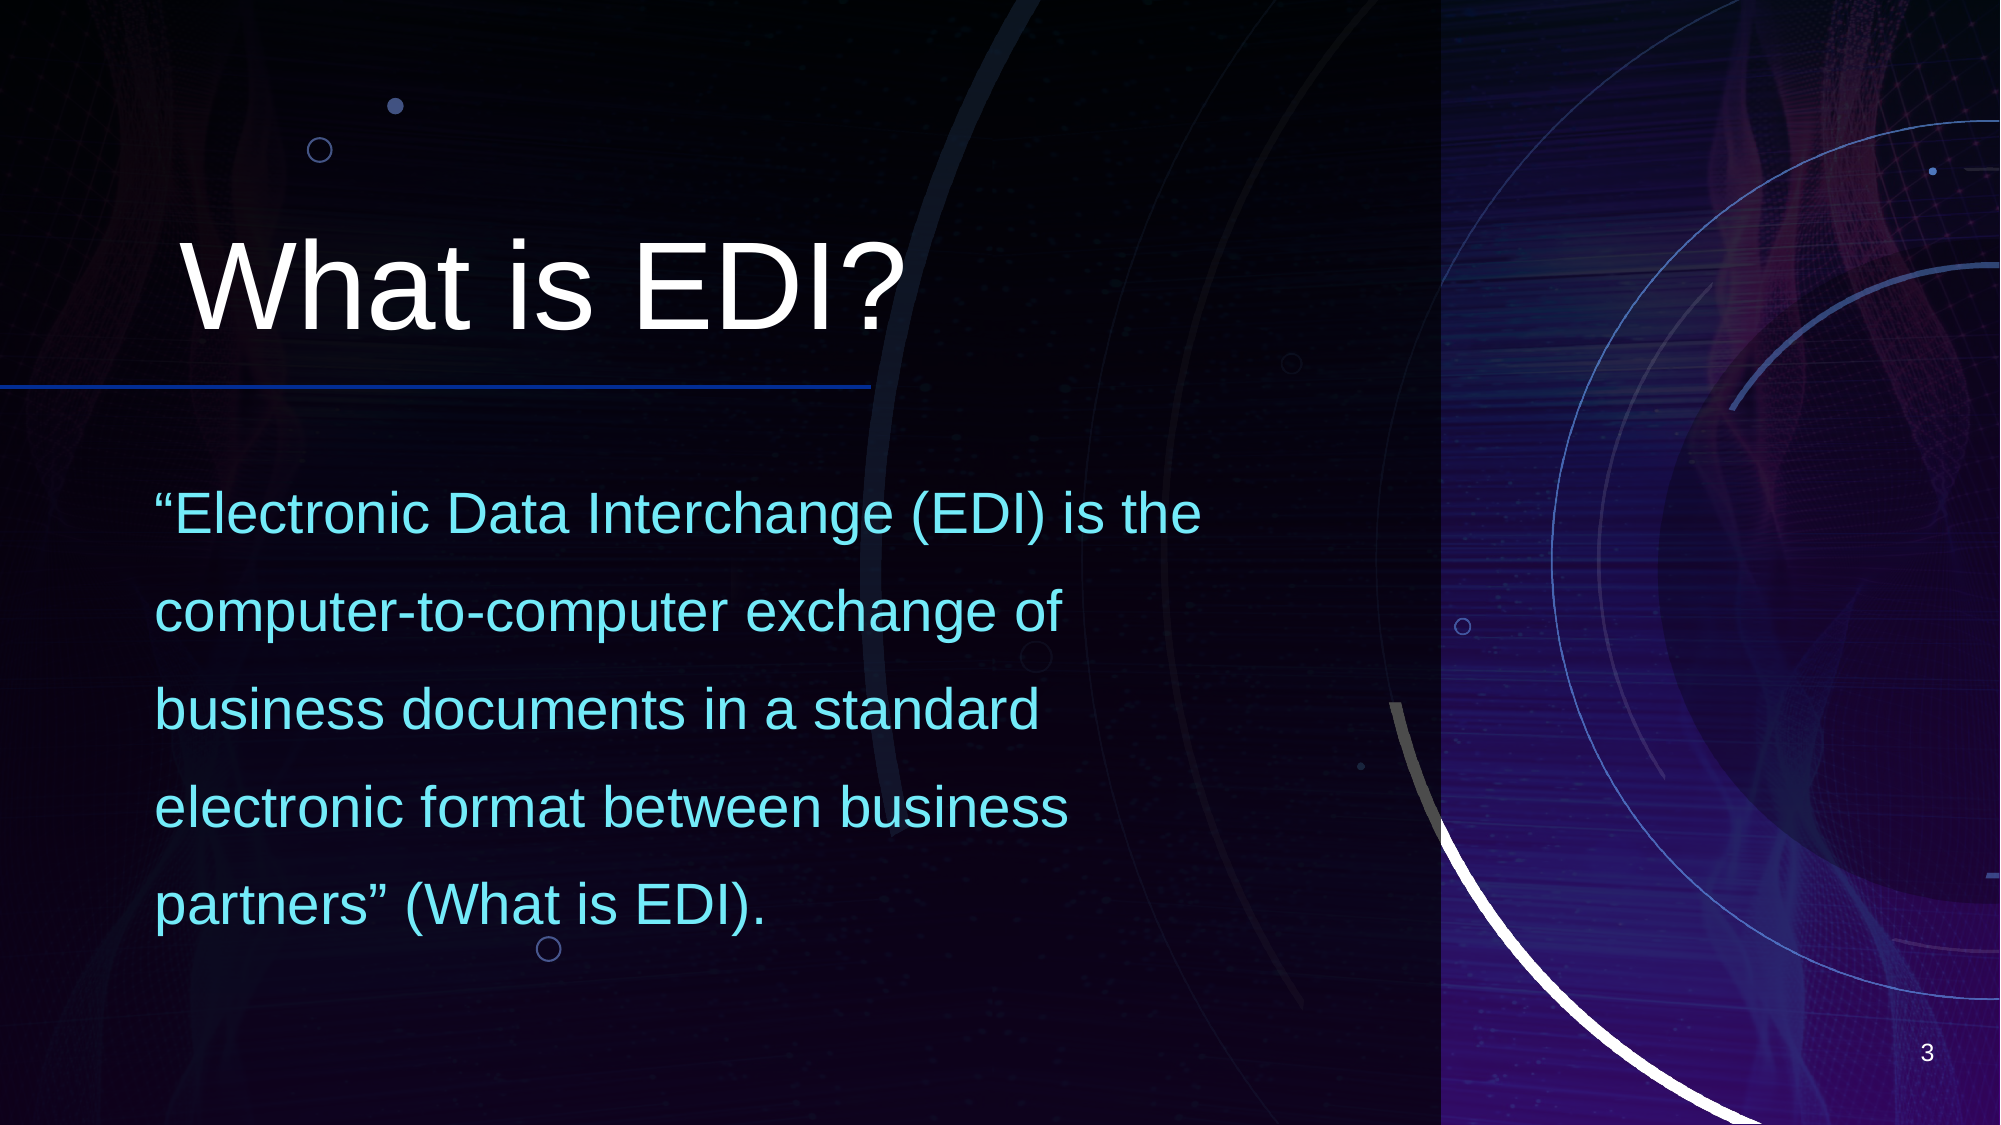

# What is EDI?
“Electronic Data Interchange (EDI) is the computer-to-computer exchange of business documents in a standard electronic format between business partners” (What is EDI).
3